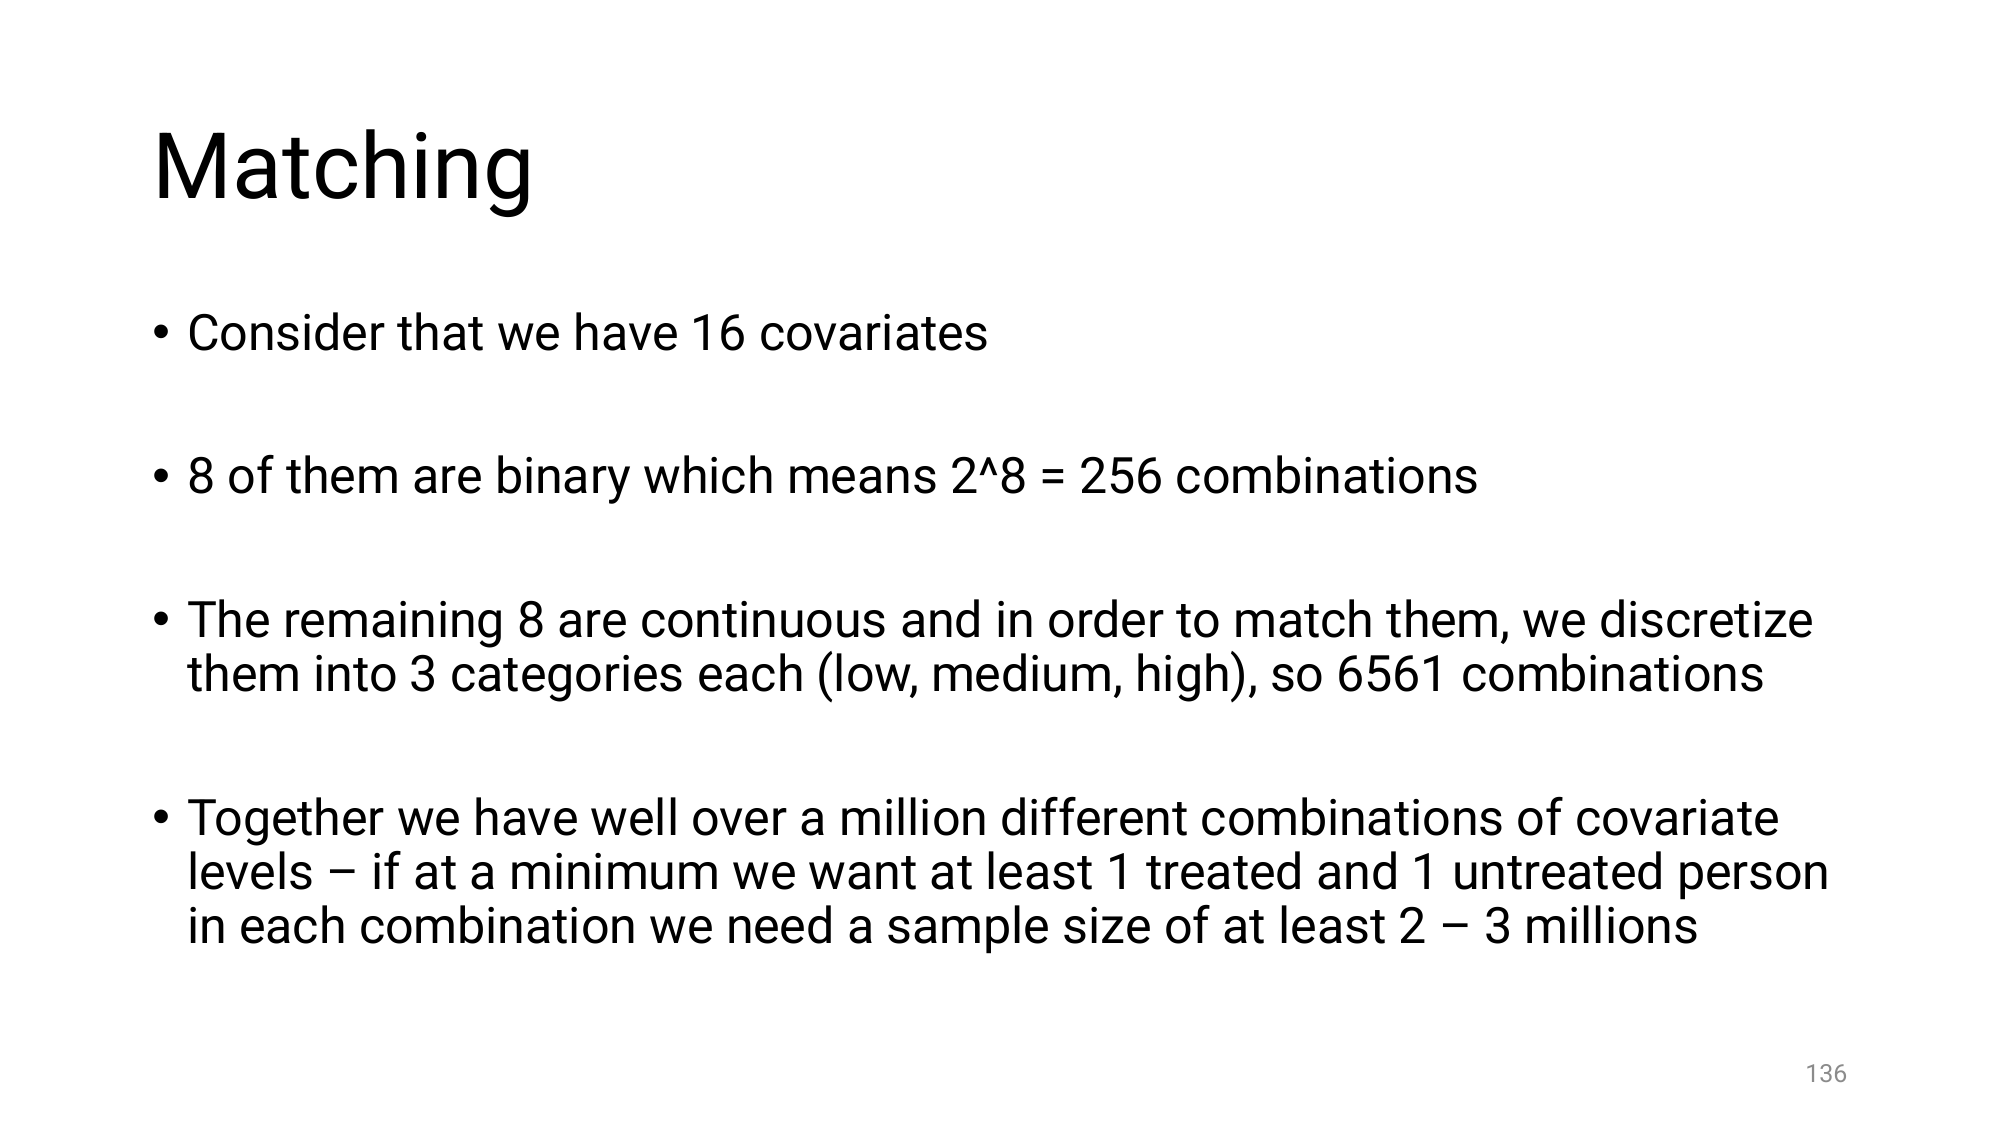

# Matching
Consider that we have 16 covariates

8 of them are binary which means 2^8 = 256 combinations

The remaining 8 are continuous and in order to match them, we discretize them into 3 categories each (low, medium, high), so 6561 combinations

Together we have well over a million different combinations of covariate levels – if at a minimum we want at least 1 treated and 1 untreated person in each combination we need a sample size of at least 2 – 3 millions
136